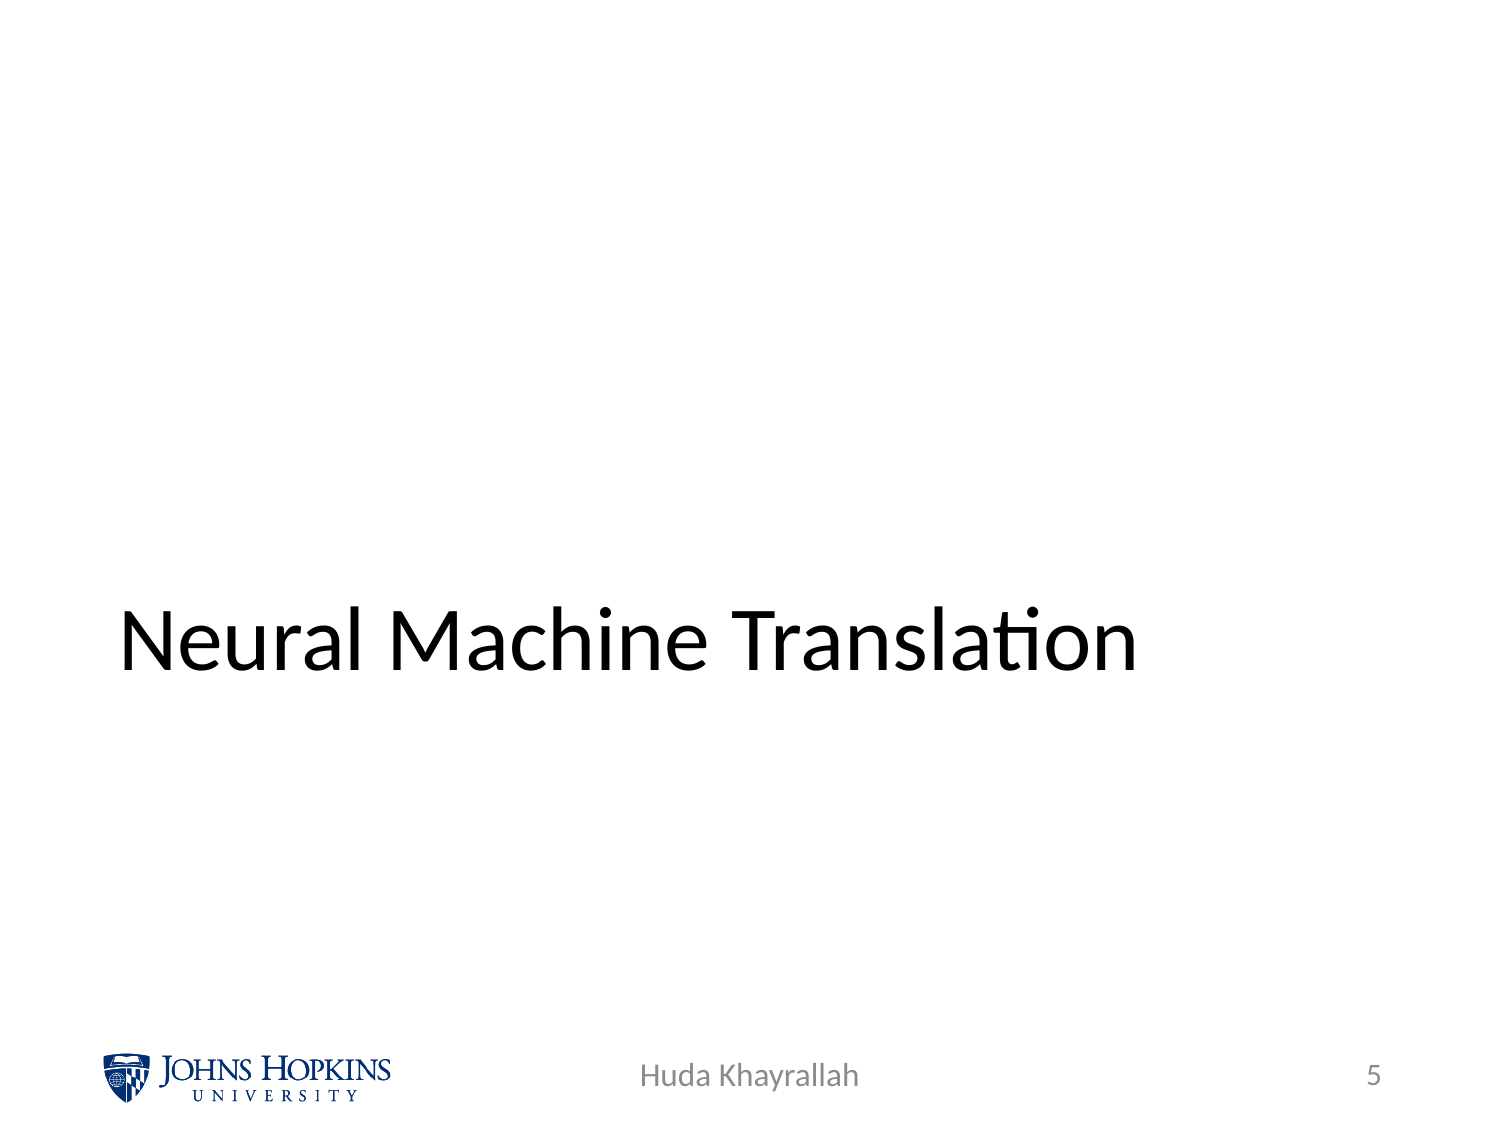

# Neural Machine Translation
Huda Khayrallah
5